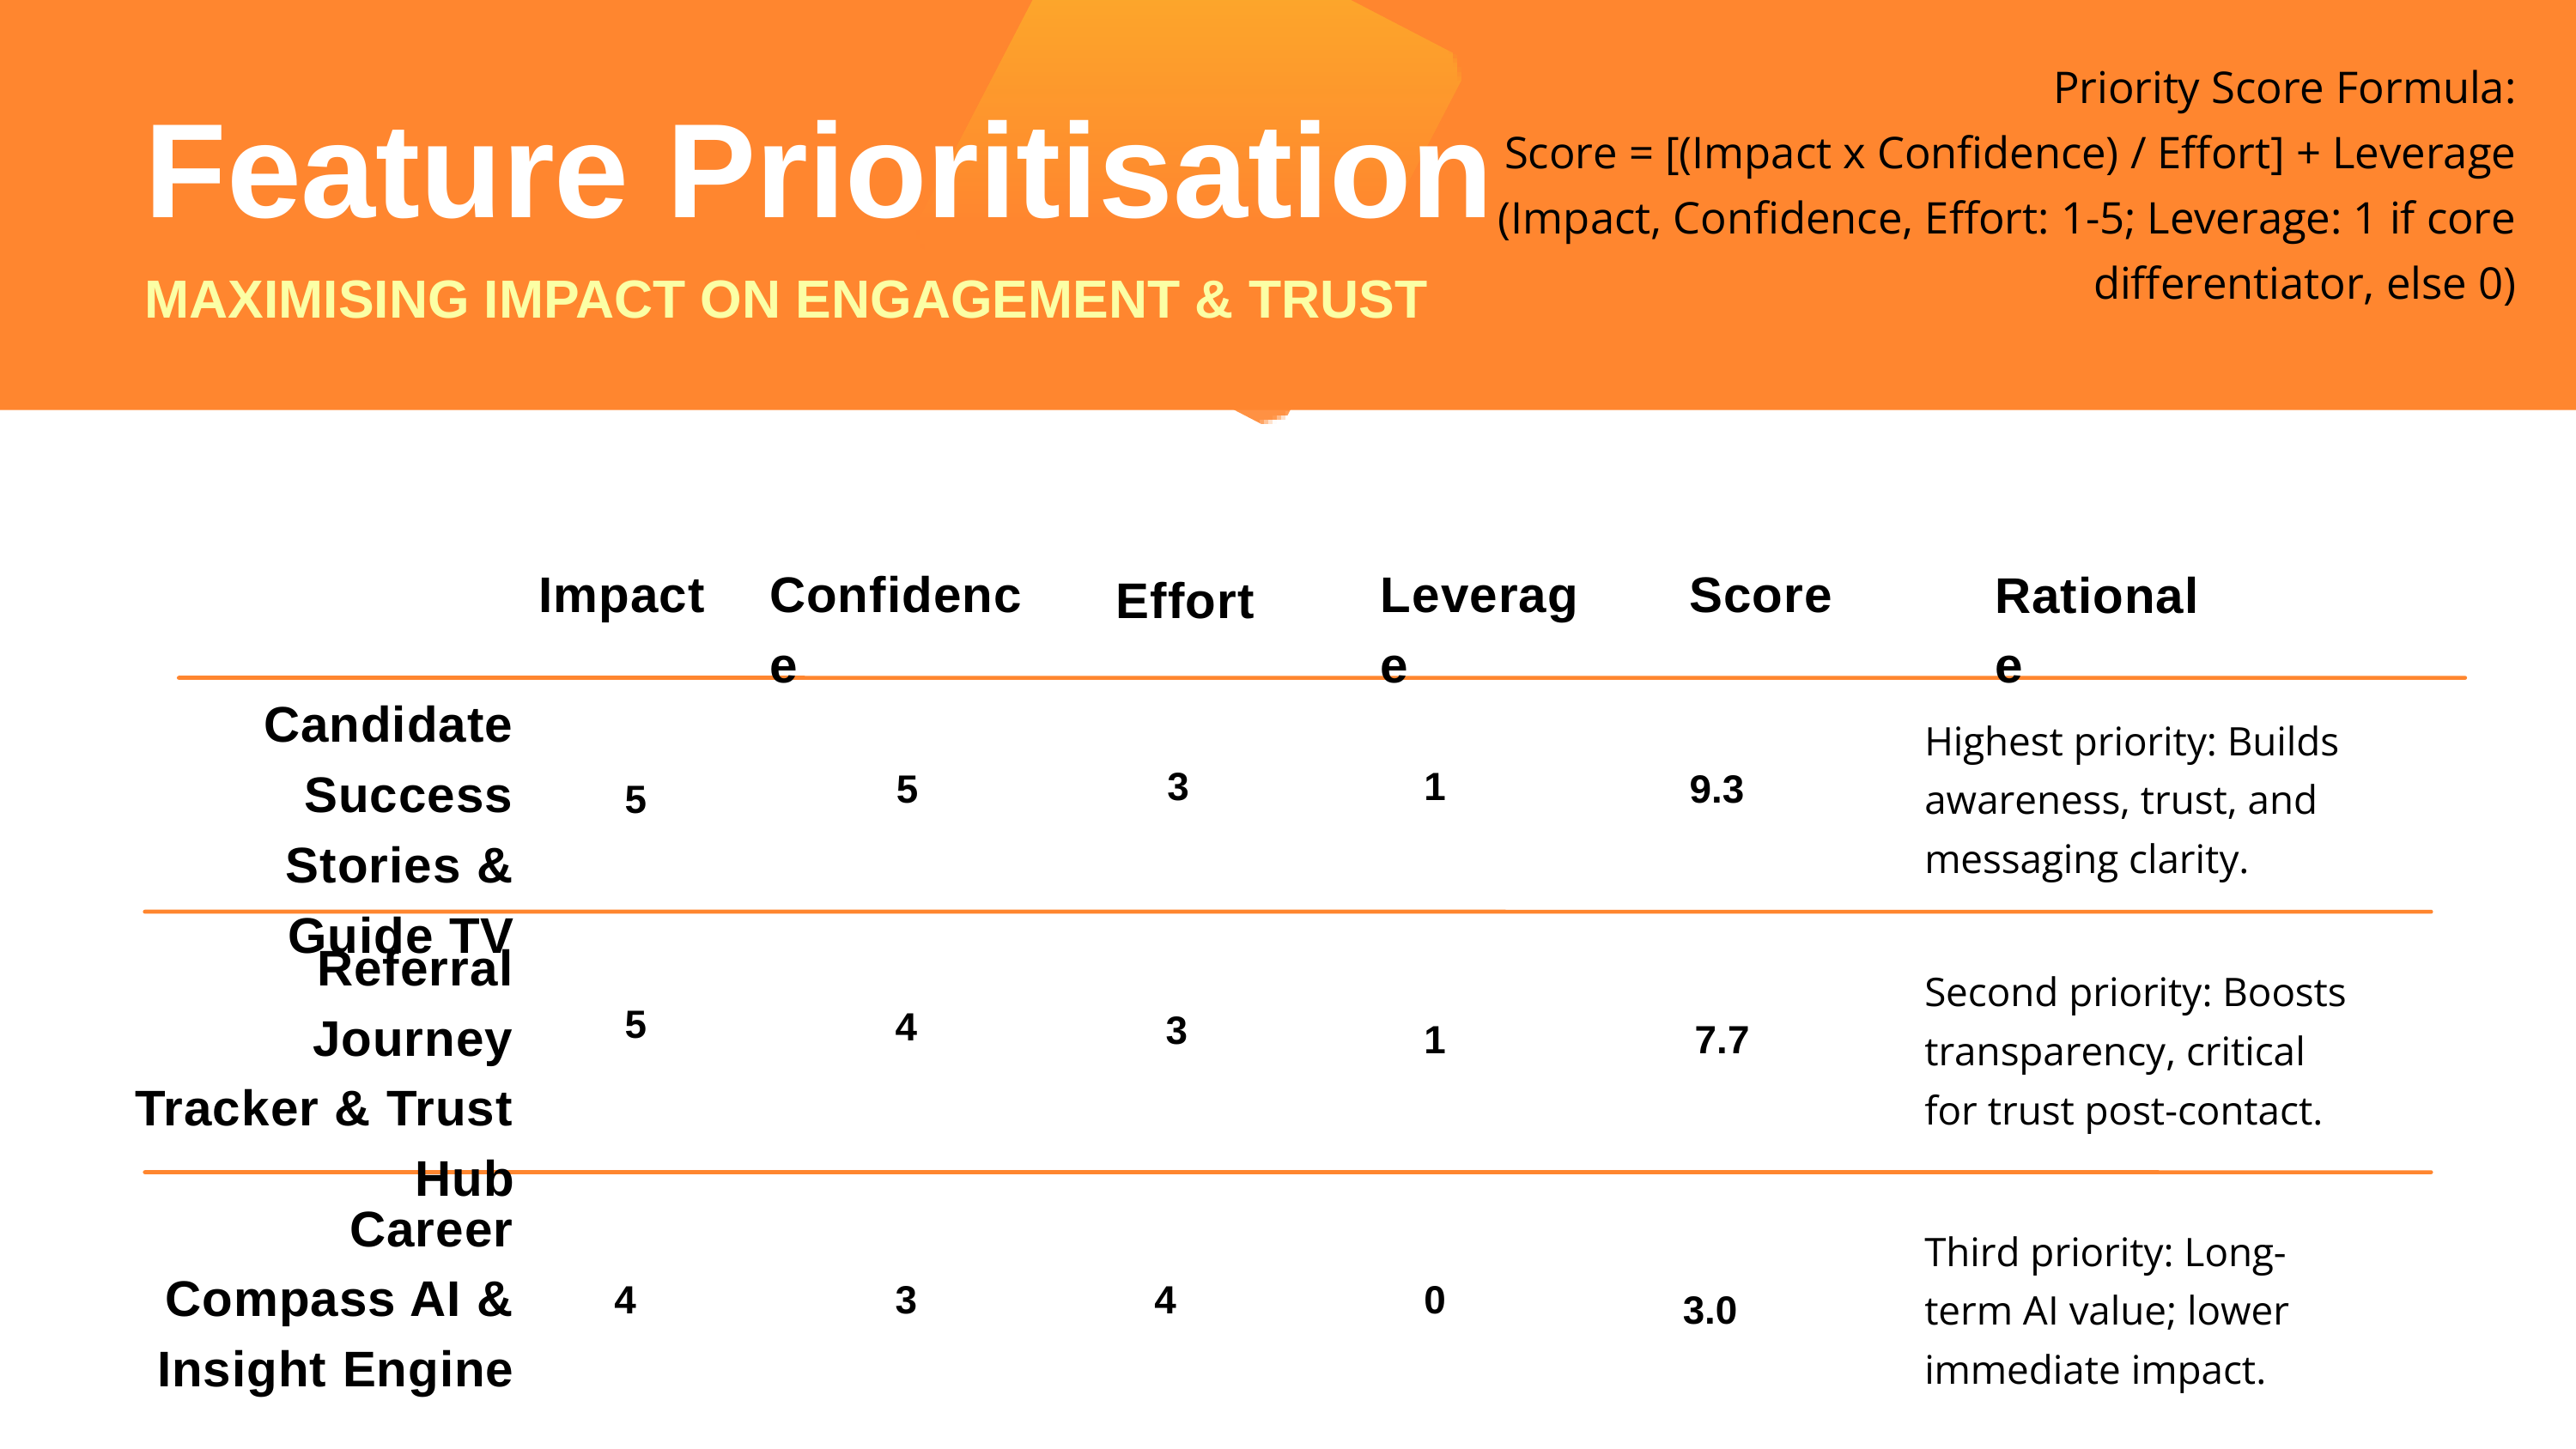

Priority Score Formula:
 Score = [(Impact x Confidence) / Effort] + Leverage
(Impact, Confidence, Effort: 1-5; Leverage: 1 if core differentiator, else 0)
Feature Prioritisation
MAXIMISING IMPACT ON ENGAGEMENT & TRUST
Impact
Confidence
Leverage
Score
Rationale
Effort

Candidate Success Stories & Guide TV
Highest priority: Builds awareness, trust, and messaging clarity.
3
1
5

9.3
5

Referral Journey Tracker & Trust Hub
Second priority: Boosts transparency, critical for trust post-contact.
5

4
3
1
7.7

Career Compass AI & Insight Engine
Third priority: Long-term AI value; lower immediate impact.
4
3
4
0
3.0